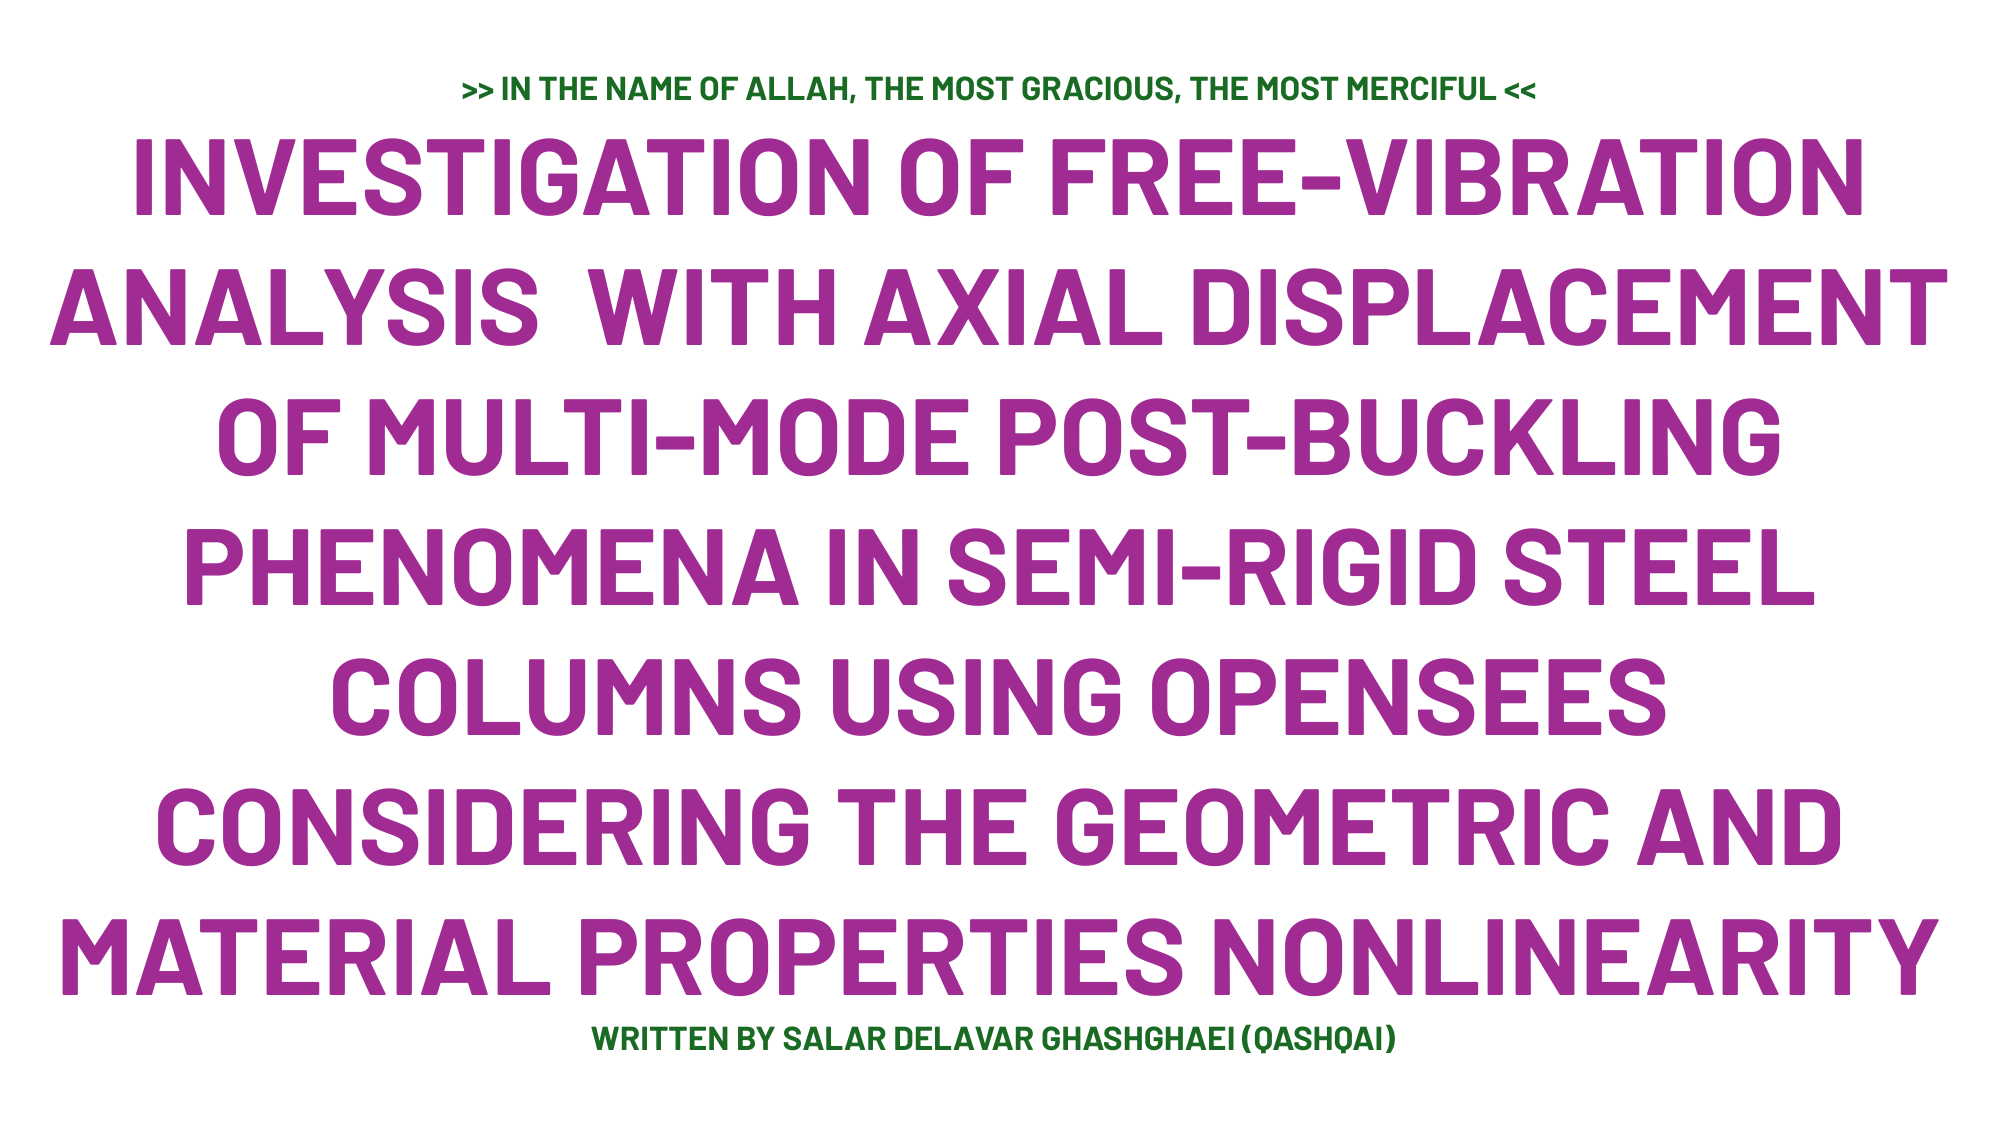

>> IN THE NAME OF ALLAH, THE MOST GRACIOUS, THE MOST MERCIFUL <<
INVESTIGATION OF FREE-VIBRATION ANALYSIS  WITH AXIAL DISPLACEMENT OF MULTI-MODE POST-BUCKLING PHENOMENA IN SEMI-RIGID STEEL COLUMNS USING OPENSEES CONSIDERING THE GEOMETRIC AND MATERIAL PROPERTIES NONLINEARITY
WRITTEN BY SALAR DELAVAR GHASHGHAEI (QASHQAI)